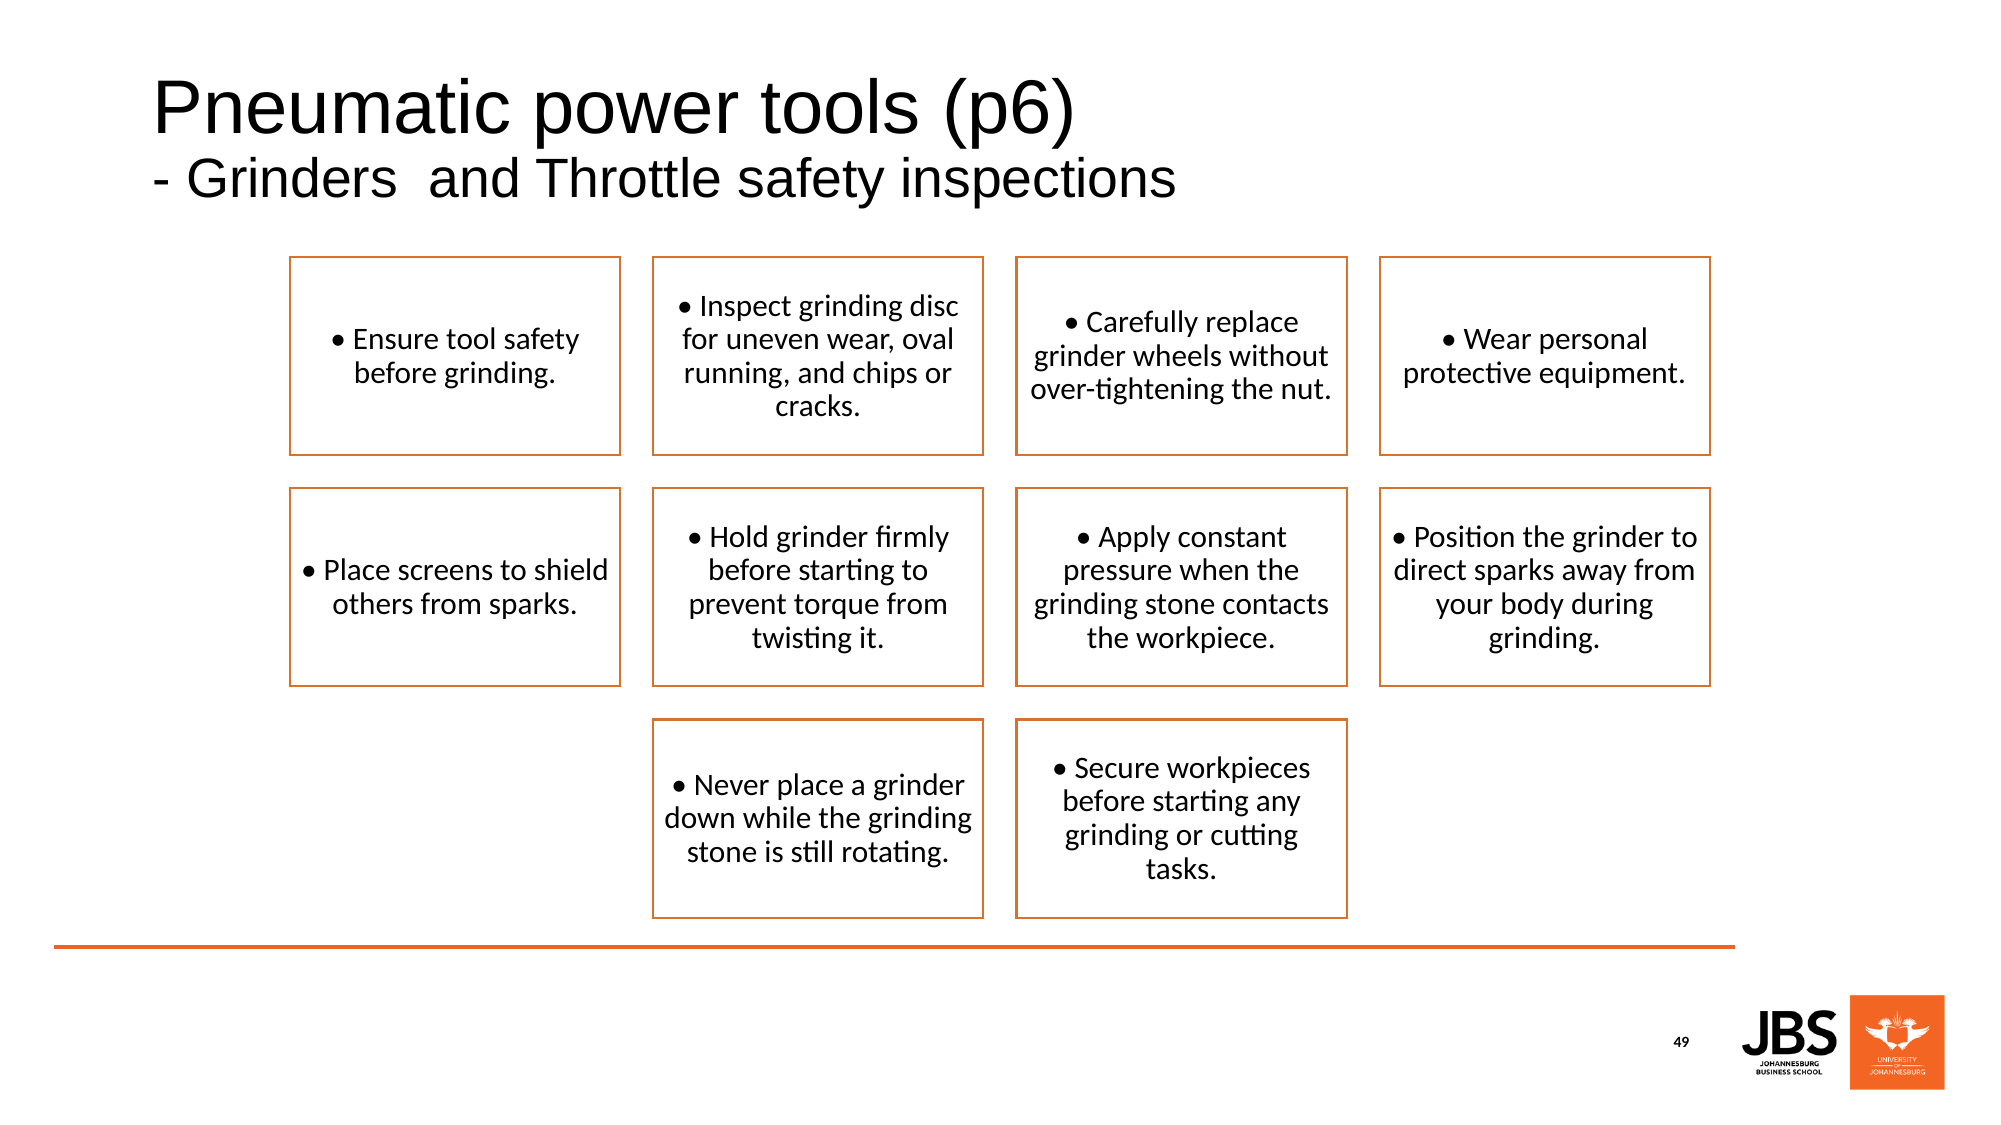

# Pneumatic power tools (p6) - Grinders  and Throttle safety inspections
• Ensure tool safety before grinding.
• Inspect grinding disc for uneven wear, oval running, and chips or cracks.
• Carefully replace grinder wheels without over-tightening the nut.
• Wear personal protective equipment.
• Place screens to shield others from sparks.
• Hold grinder firmly before starting to prevent torque from twisting it.
• Apply constant pressure when the grinding stone contacts the workpiece.
• Position the grinder to direct sparks away from your body during grinding.
• Never place a grinder down while the grinding stone is still rotating.
• Secure workpieces before starting any grinding or cutting tasks.